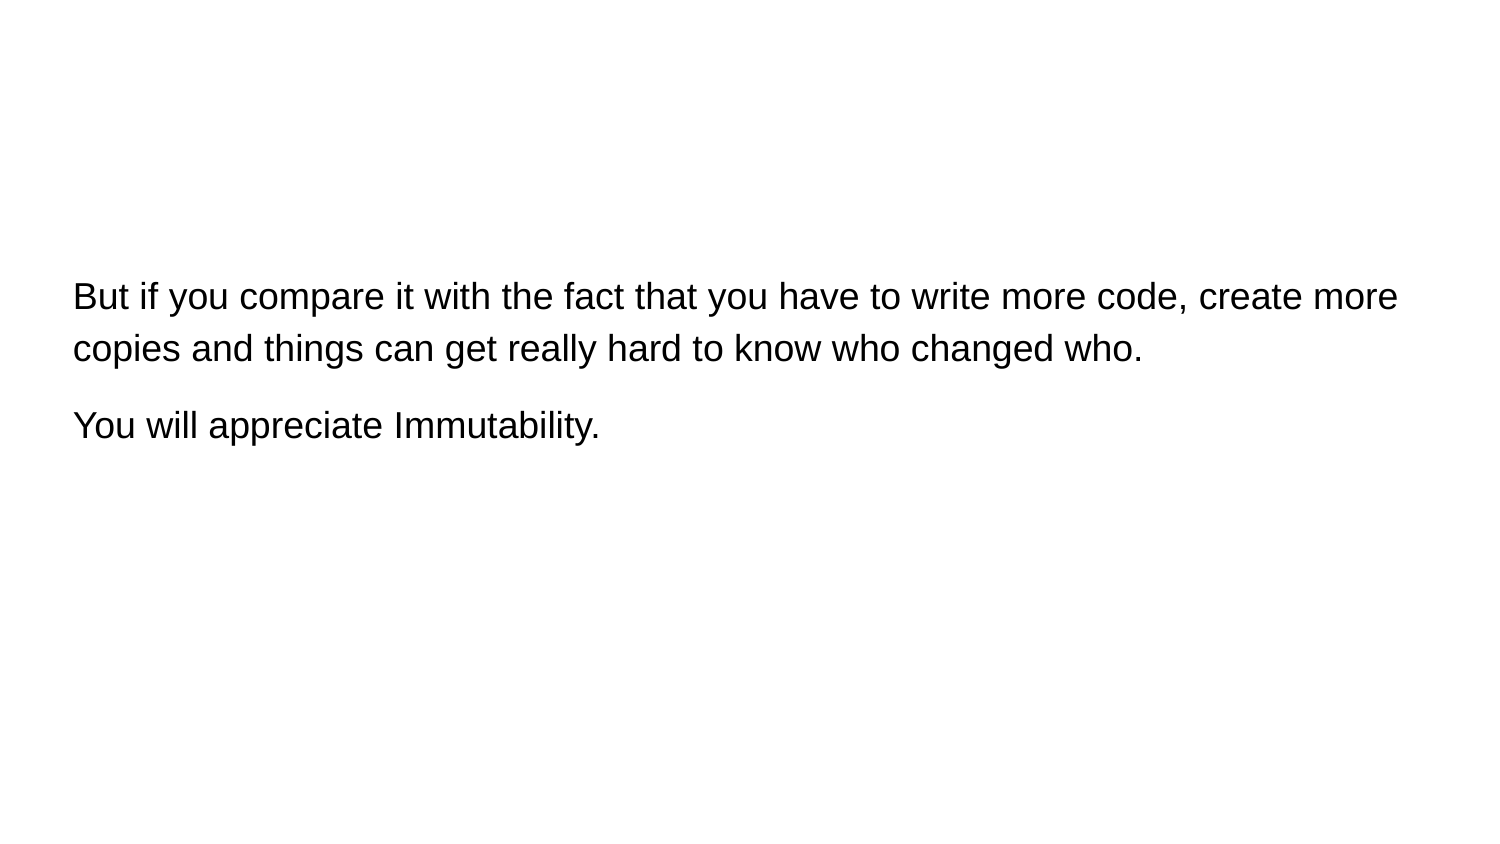

But if you compare it with the fact that you have to write more code, create more copies and things can get really hard to know who changed who.
You will appreciate Immutability.